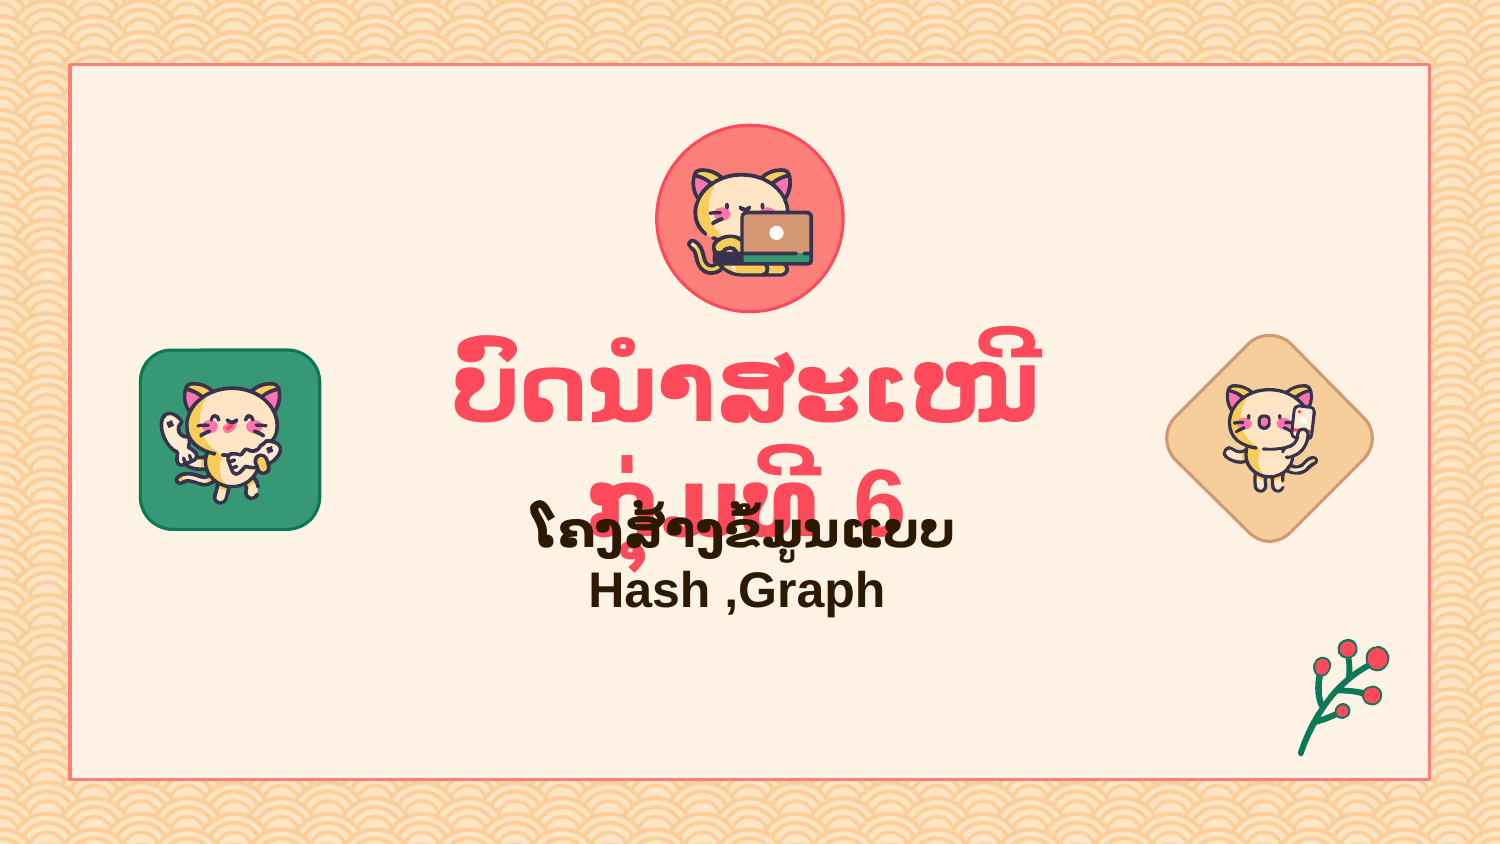

# ບົດນຳສະເໜີກຸ່ມທີ 6

ໂຄງສ້າງຂໍ້ມູນແບບ Hash ,Graph